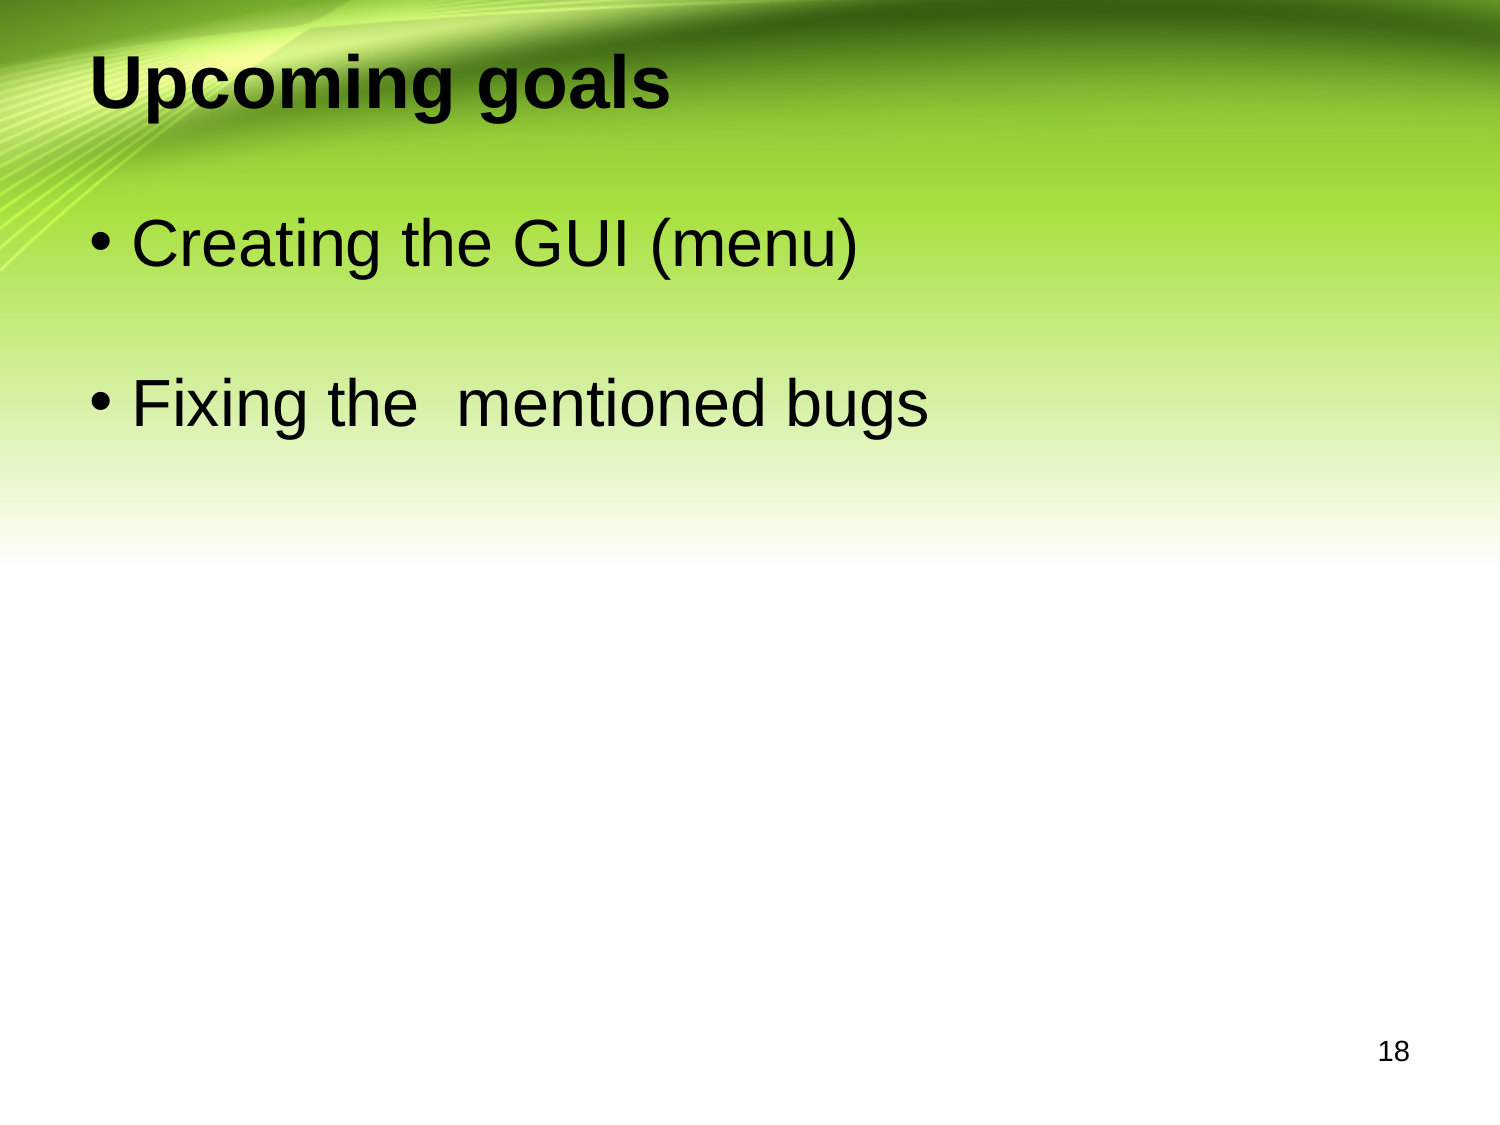

Upcoming goals
 Creating the GUI (menu)

 Fixing the  mentioned bugs
18